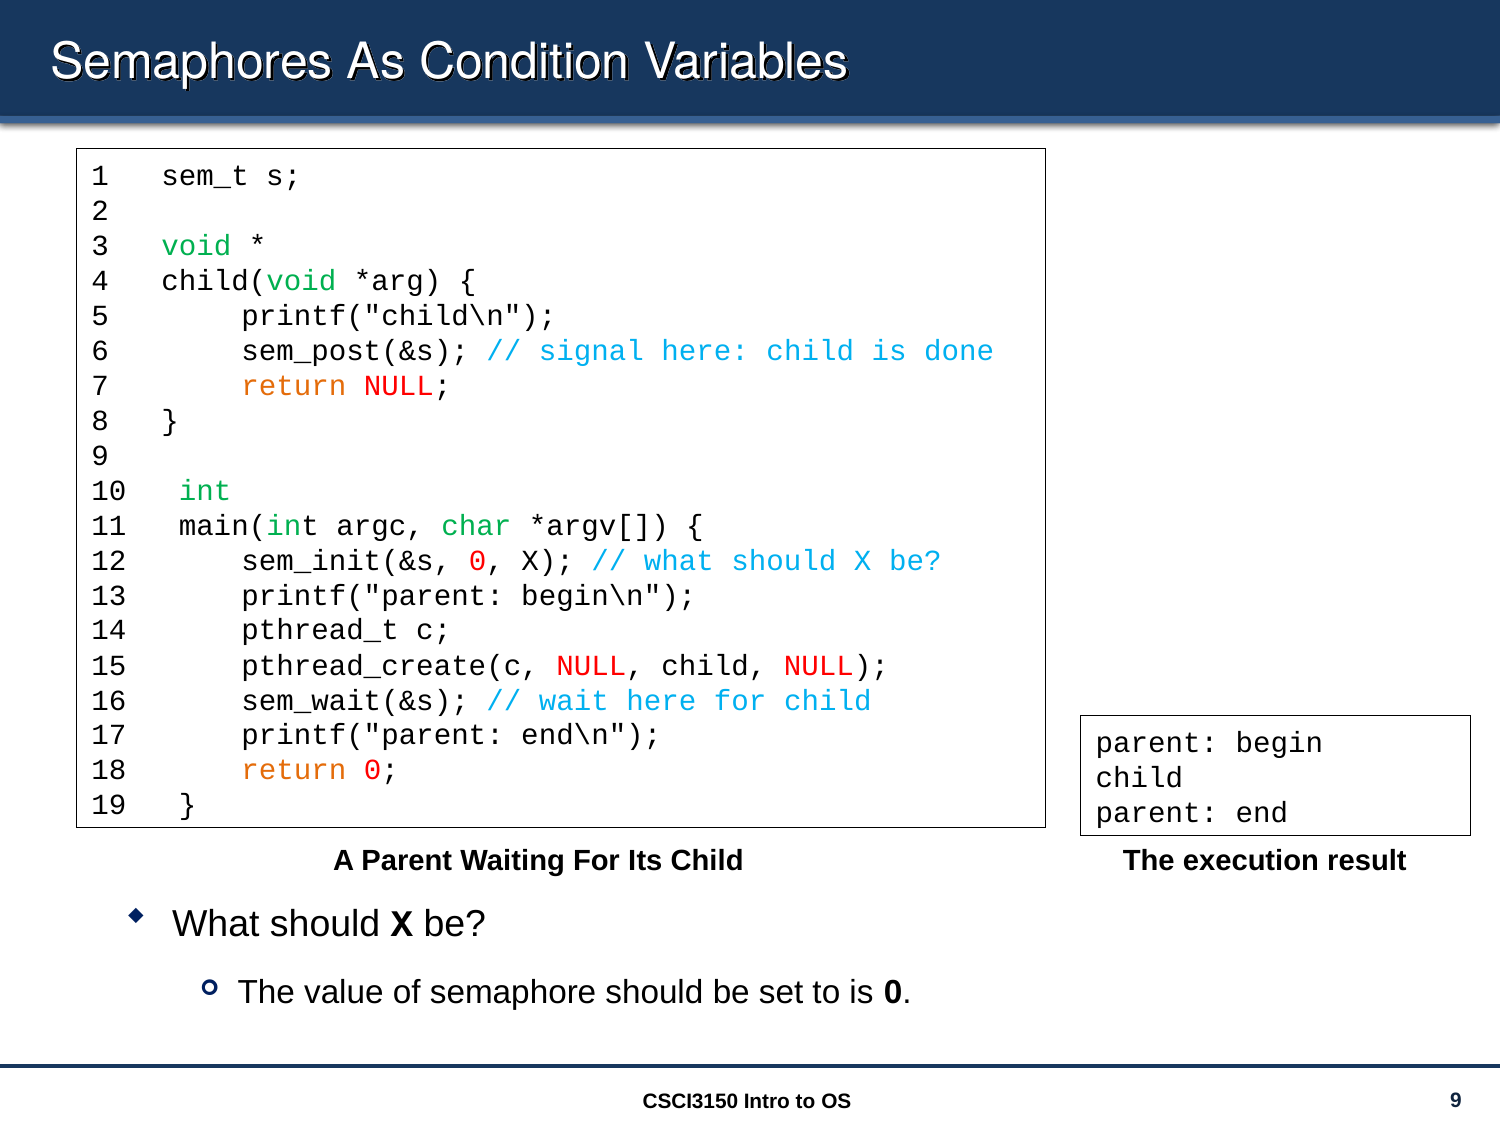

# Semaphores As Condition Variables

What should X be?
The value of semaphore should be set to is 0.
1   sem_t s;
2
3   void *
4   child(void *arg) {
5    	printf("child\n");
6    	sem_post(&s); // signal here: child is done
7    	return NULL;
8   }
9
10   int
11   main(int argc, char *argv[]) {
12   	sem_init(&s, 0, X); // what should X be?
13   	printf("parent: begin\n");
14    	pthread_t c;
15    	pthread_create(c, NULL, child, NULL);
16    	sem_wait(&s); // wait here for child
17 	printf("parent: end\n");
18   	return 0;
19   }
parent: begin
child
parent: end
A Parent Waiting For Its Child
The execution result
CSCI3150 Intro to OS
9